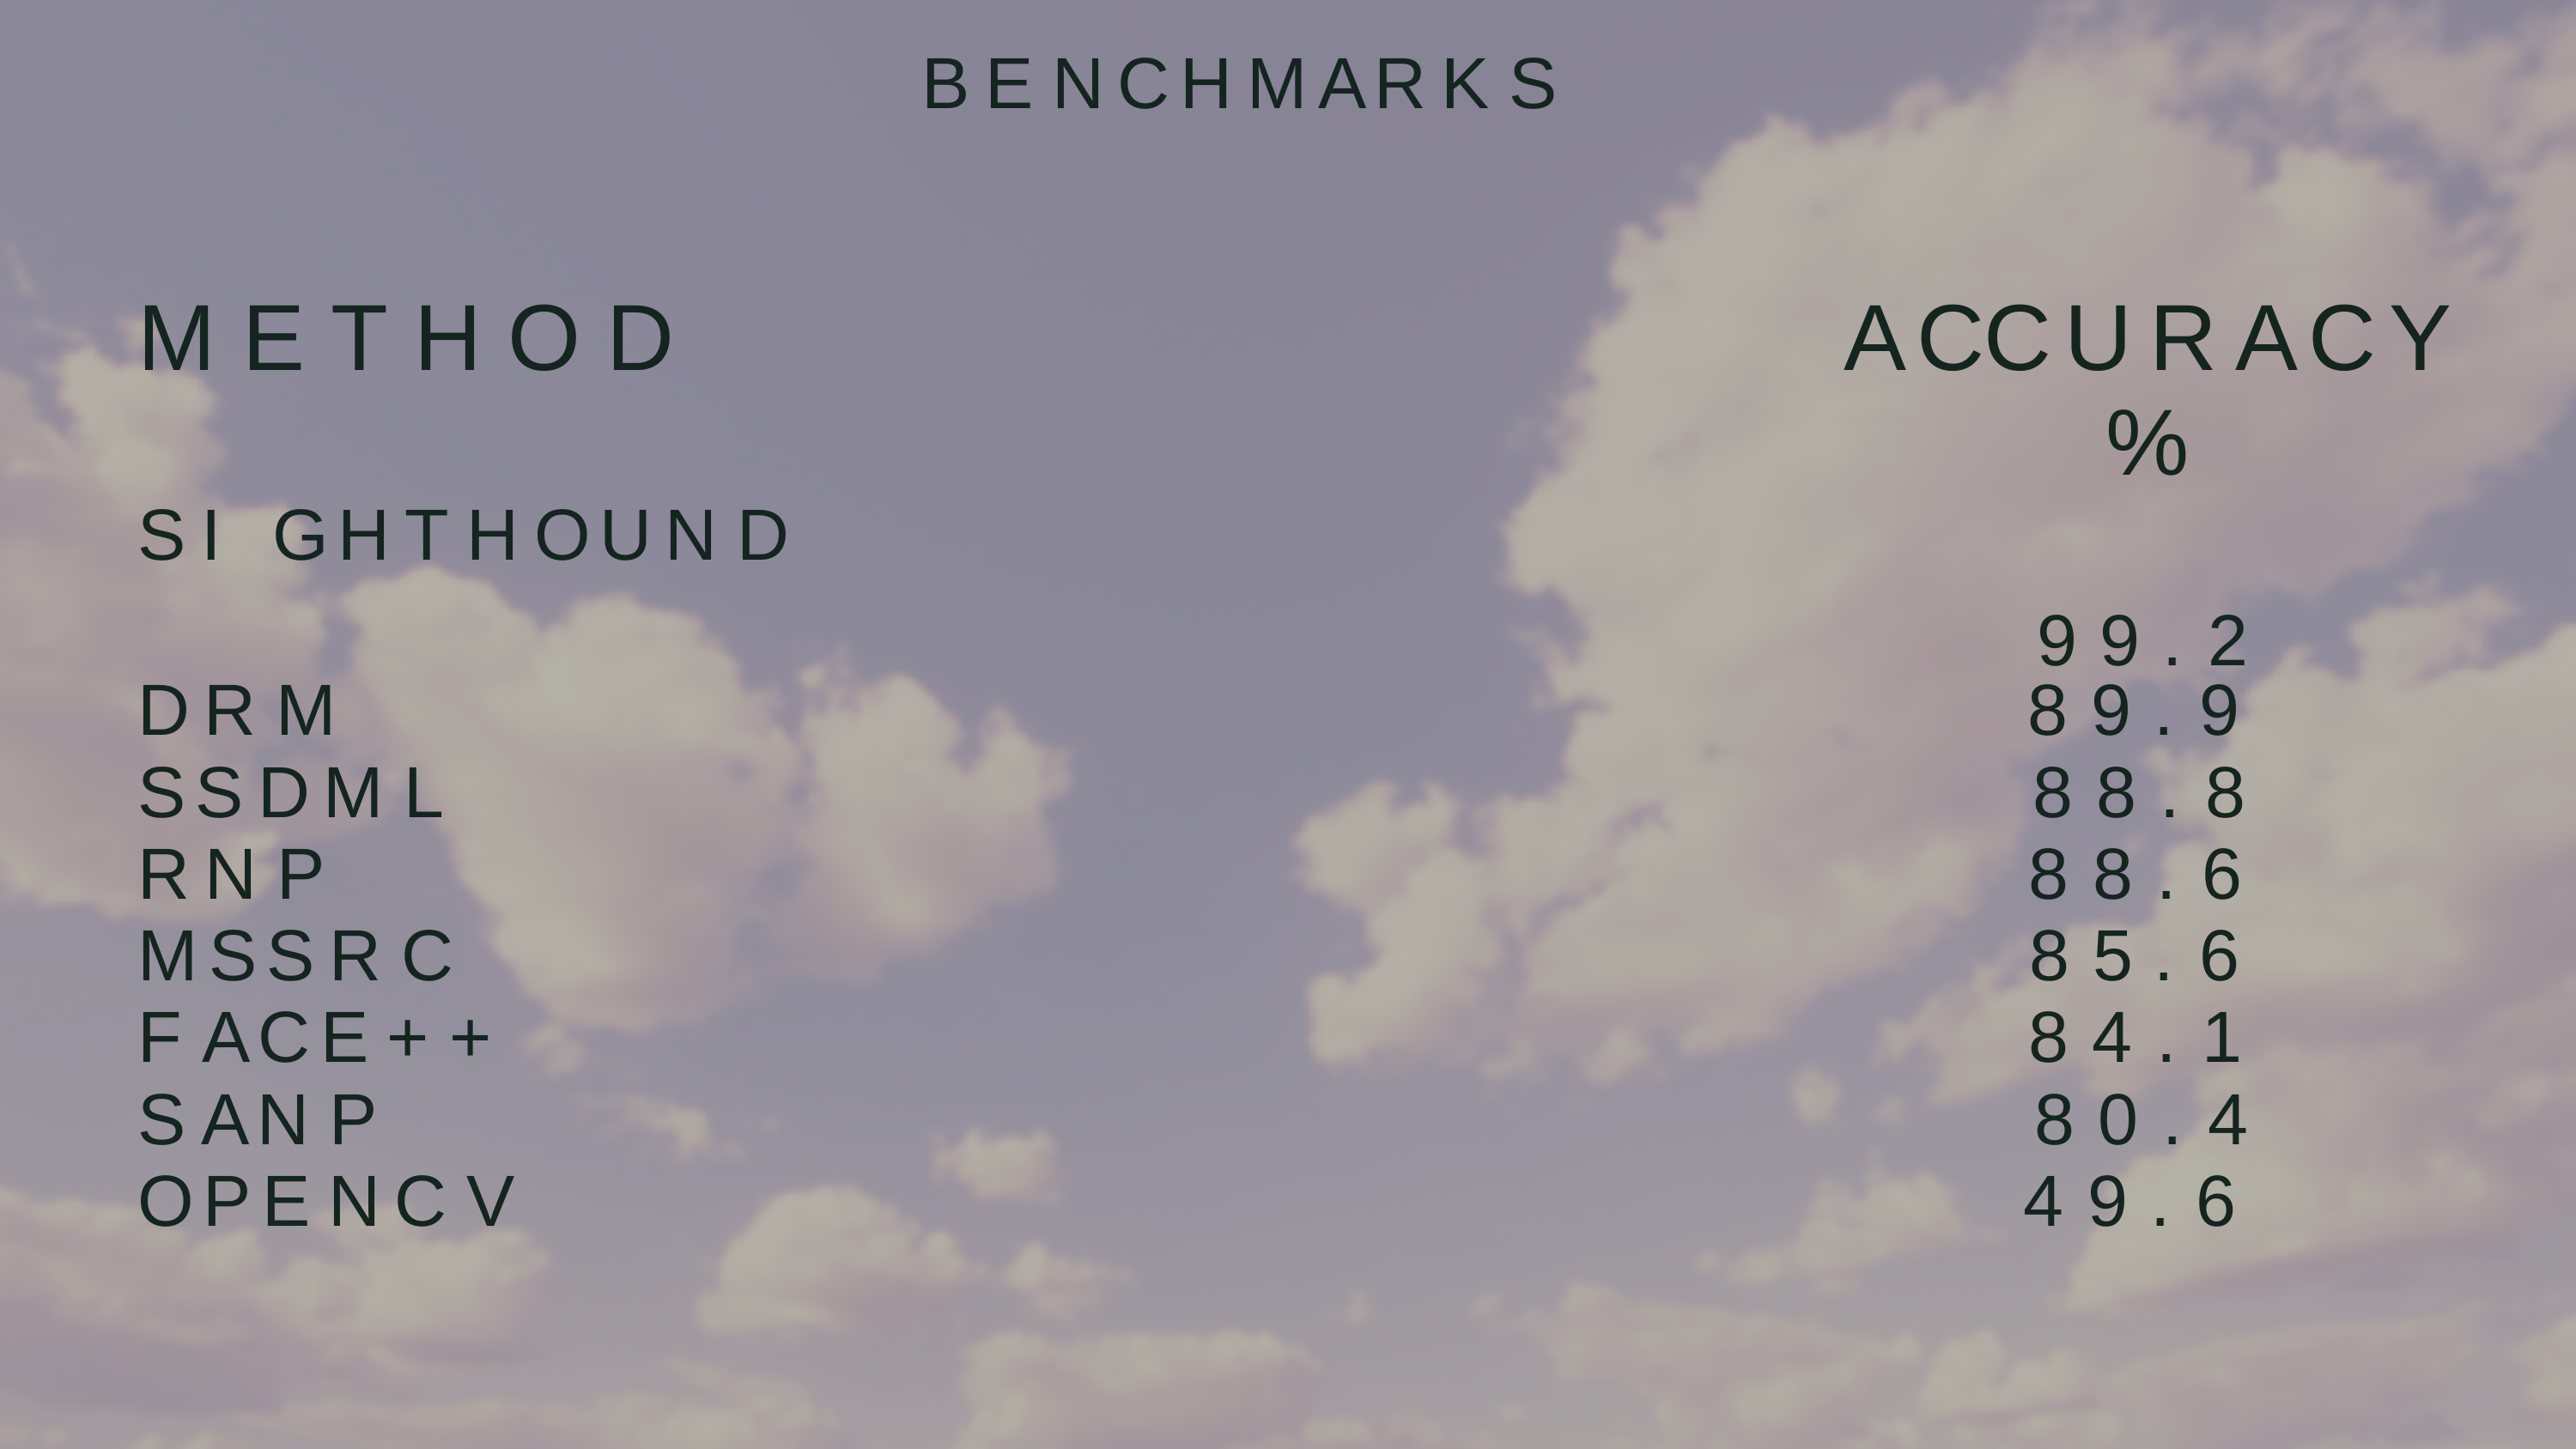

| M E T H O D S I G H T H O U N D | B E N C H M A R K S | A C C U R A C Y % 9 9 . 2 |
| --- | --- | --- |
| D R M |  | 8 9 . 9 |
| S S D M L |  | 8 8 . 8 |
| R N P |  | 8 8 . 6 |
| M S S R C |  | 8 5 . 6 |
| F A C E + + |  | 8 4 . 1 |
| S A N P |  | 8 0 . 4 |
| O P E N C V |  | 4 9 . 6 |